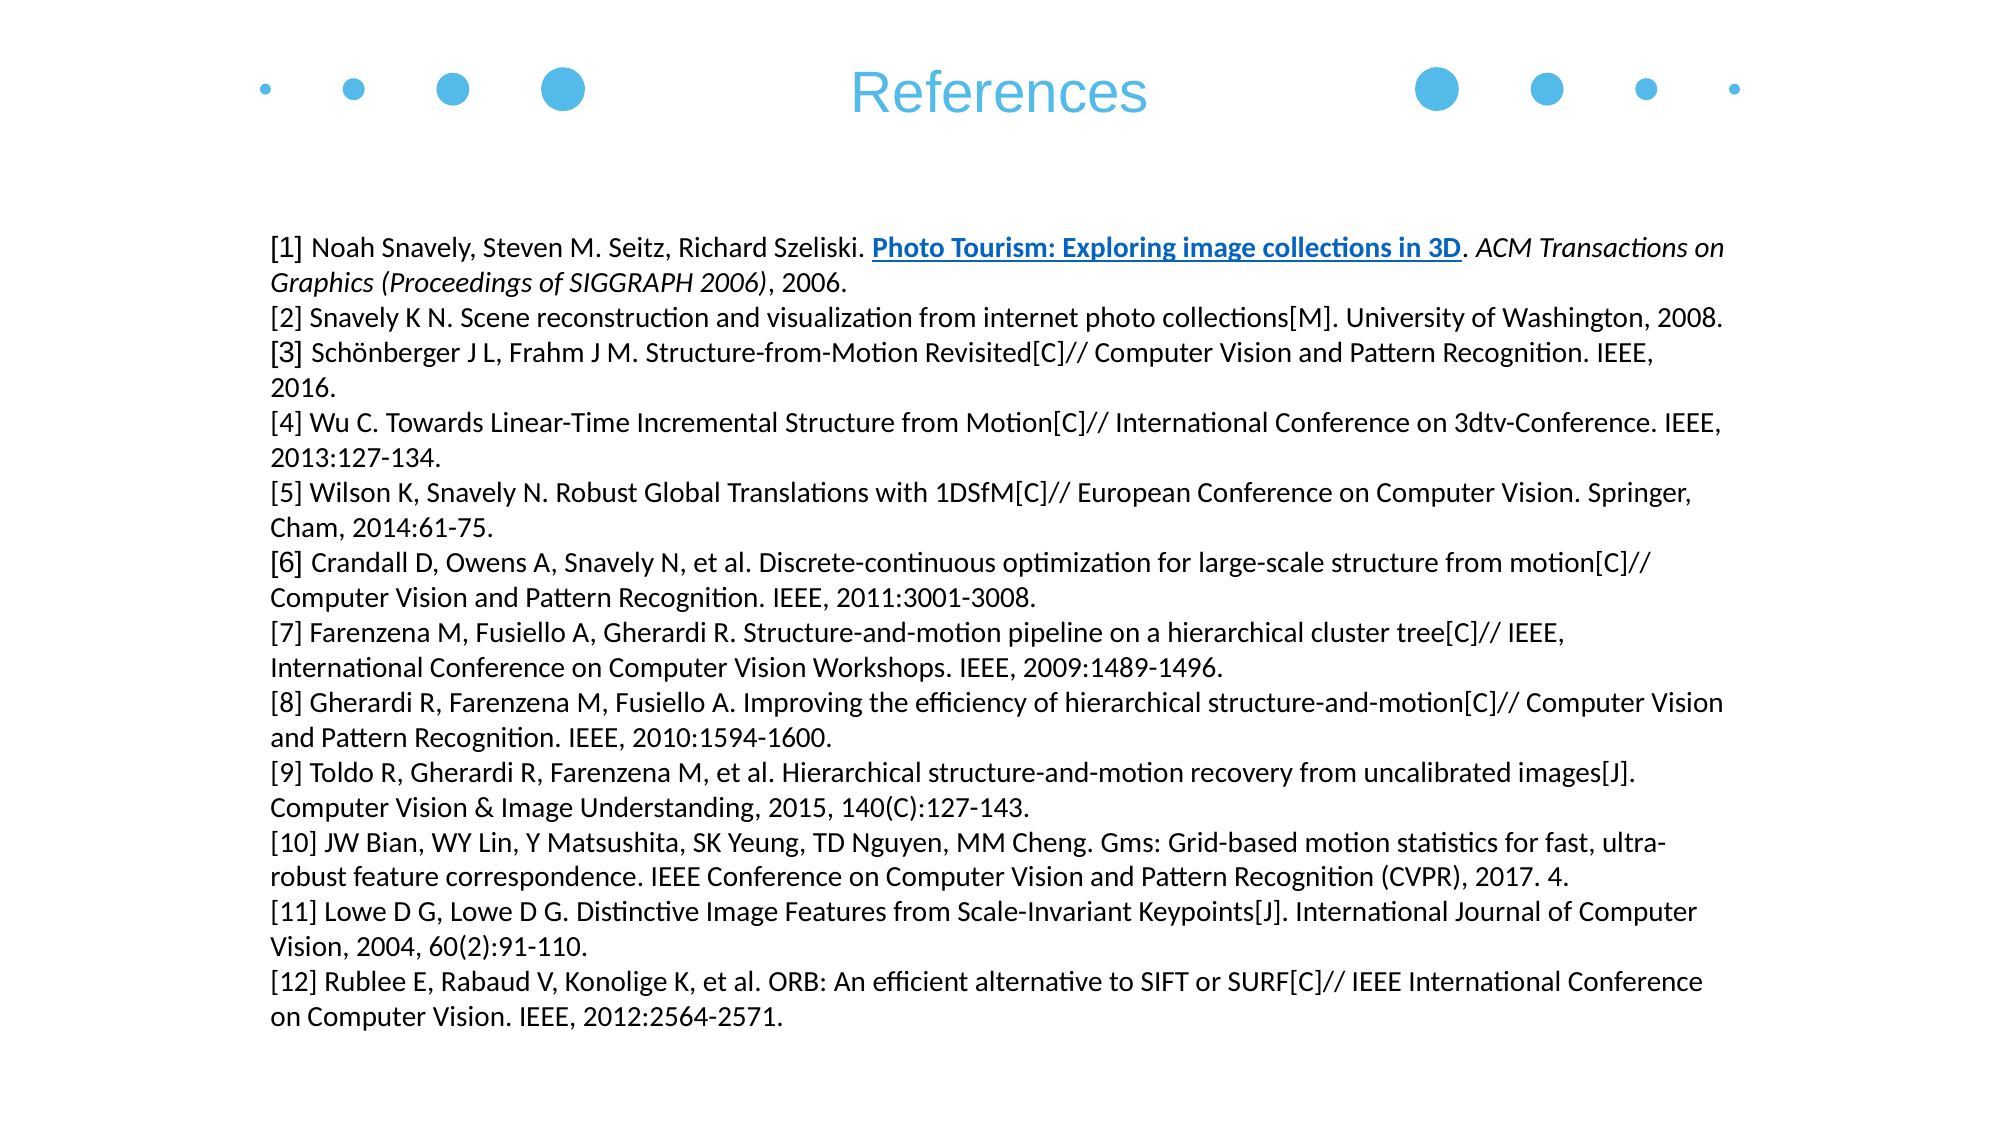

References

[1] Noah Snavely, Steven M. Seitz, Richard Szeliski. Photo Tourism: Exploring image collections in 3D. ACM Transactions on Graphics (Proceedings of SIGGRAPH 2006), 2006.
[2] Snavely K N. Scene reconstruction and visualization from internet photo collections[M]. University of Washington, 2008.
[3] Schönberger J L, Frahm J M. Structure-from-Motion Revisited[C]// Computer Vision and Pattern Recognition. IEEE, 2016.
[4] Wu C. Towards Linear-Time Incremental Structure from Motion[C]// International Conference on 3dtv-Conference. IEEE, 2013:127-134.
[5] Wilson K, Snavely N. Robust Global Translations with 1DSfM[C]// European Conference on Computer Vision. Springer, Cham, 2014:61-75.
[6] Crandall D, Owens A, Snavely N, et al. Discrete-continuous optimization for large-scale structure from motion[C]// Computer Vision and Pattern Recognition. IEEE, 2011:3001-3008.
[7] Farenzena M, Fusiello A, Gherardi R. Structure-and-motion pipeline on a hierarchical cluster tree[C]// IEEE, International Conference on Computer Vision Workshops. IEEE, 2009:1489-1496.
[8] Gherardi R, Farenzena M, Fusiello A. Improving the efficiency of hierarchical structure-and-motion[C]// Computer Vision and Pattern Recognition. IEEE, 2010:1594-1600.
[9] Toldo R, Gherardi R, Farenzena M, et al. Hierarchical structure-and-motion recovery from uncalibrated images[J]. Computer Vision & Image Understanding, 2015, 140(C):127-143.
[10] JW Bian, WY Lin, Y Matsushita, SK Yeung, TD Nguyen, MM Cheng. Gms: Grid-based motion statistics for fast, ultra-robust feature correspondence. IEEE Conference on Computer Vision and Pattern Recognition (CVPR), 2017. 4.
[11] Lowe D G, Lowe D G. Distinctive Image Features from Scale-Invariant Keypoints[J]. International Journal of Computer Vision, 2004, 60(2):91-110.
[12] Rublee E, Rabaud V, Konolige K, et al. ORB: An efficient alternative to SIFT or SURF[C]// IEEE International Conference on Computer Vision. IEEE, 2012:2564-2571.